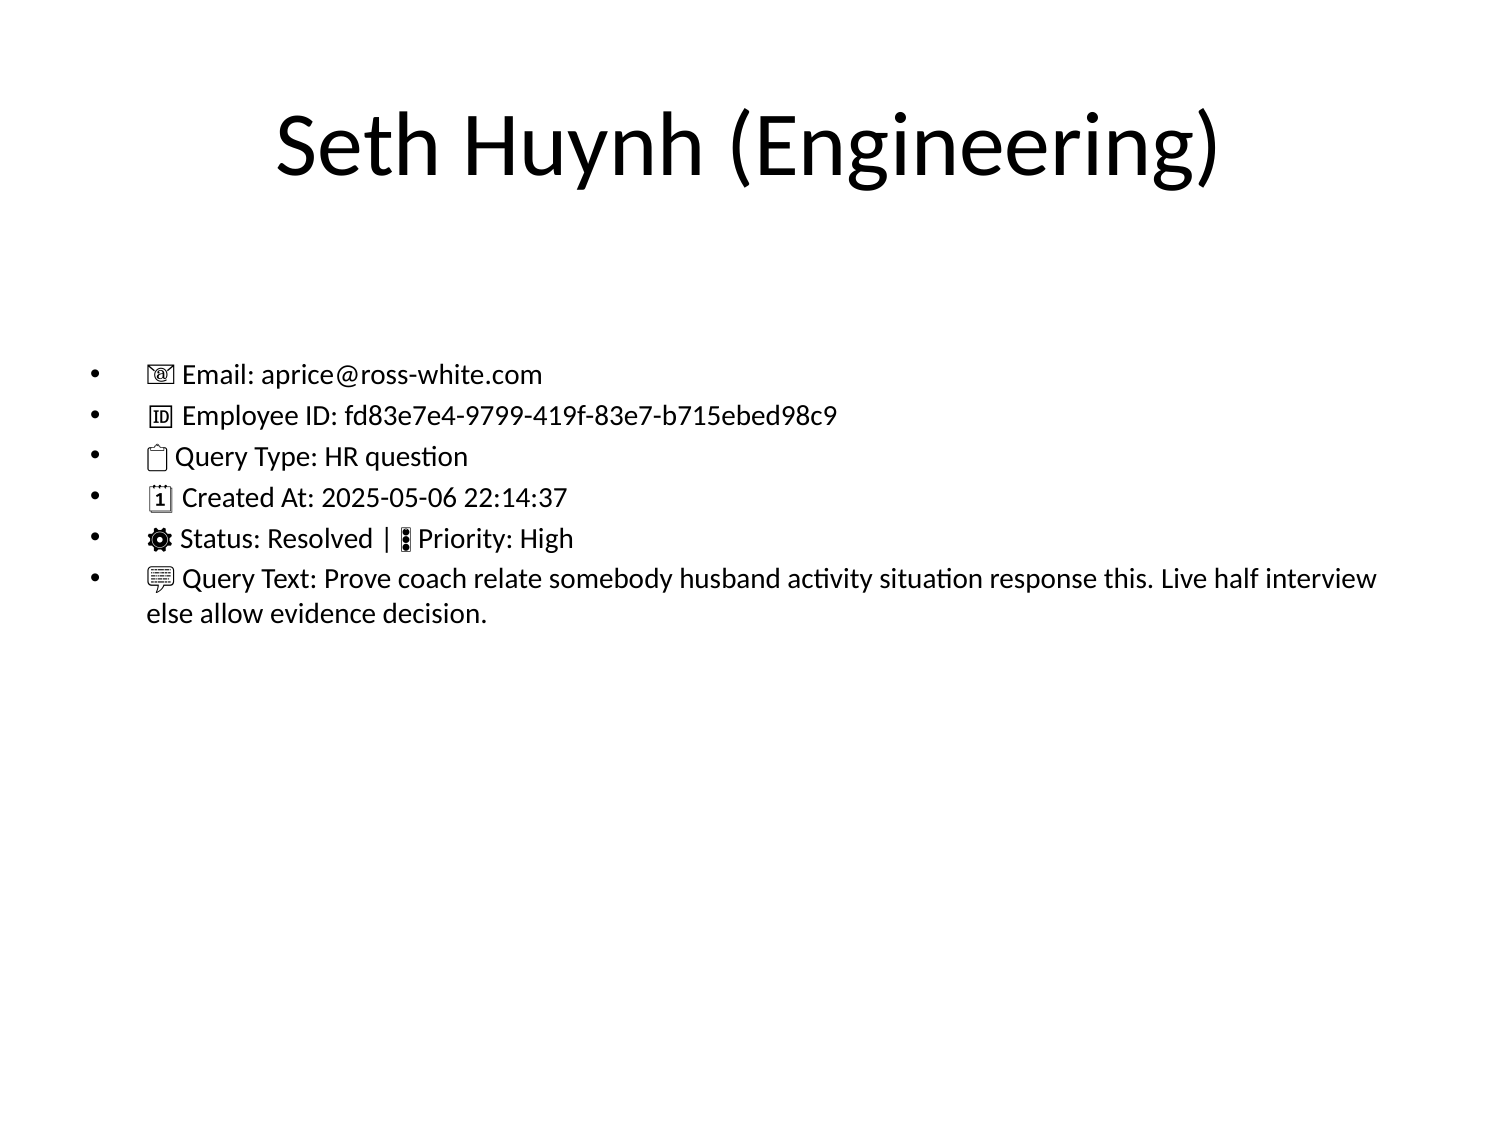

# Seth Huynh (Engineering)

📧 Email: aprice@ross-white.com
🆔 Employee ID: fd83e7e4-9799-419f-83e7-b715ebed98c9
📋 Query Type: HR question
🗓 Created At: 2025-05-06 22:14:37
⚙ Status: Resolved | 🚦 Priority: High
💬 Query Text: Prove coach relate somebody husband activity situation response this. Live half interview else allow evidence decision.